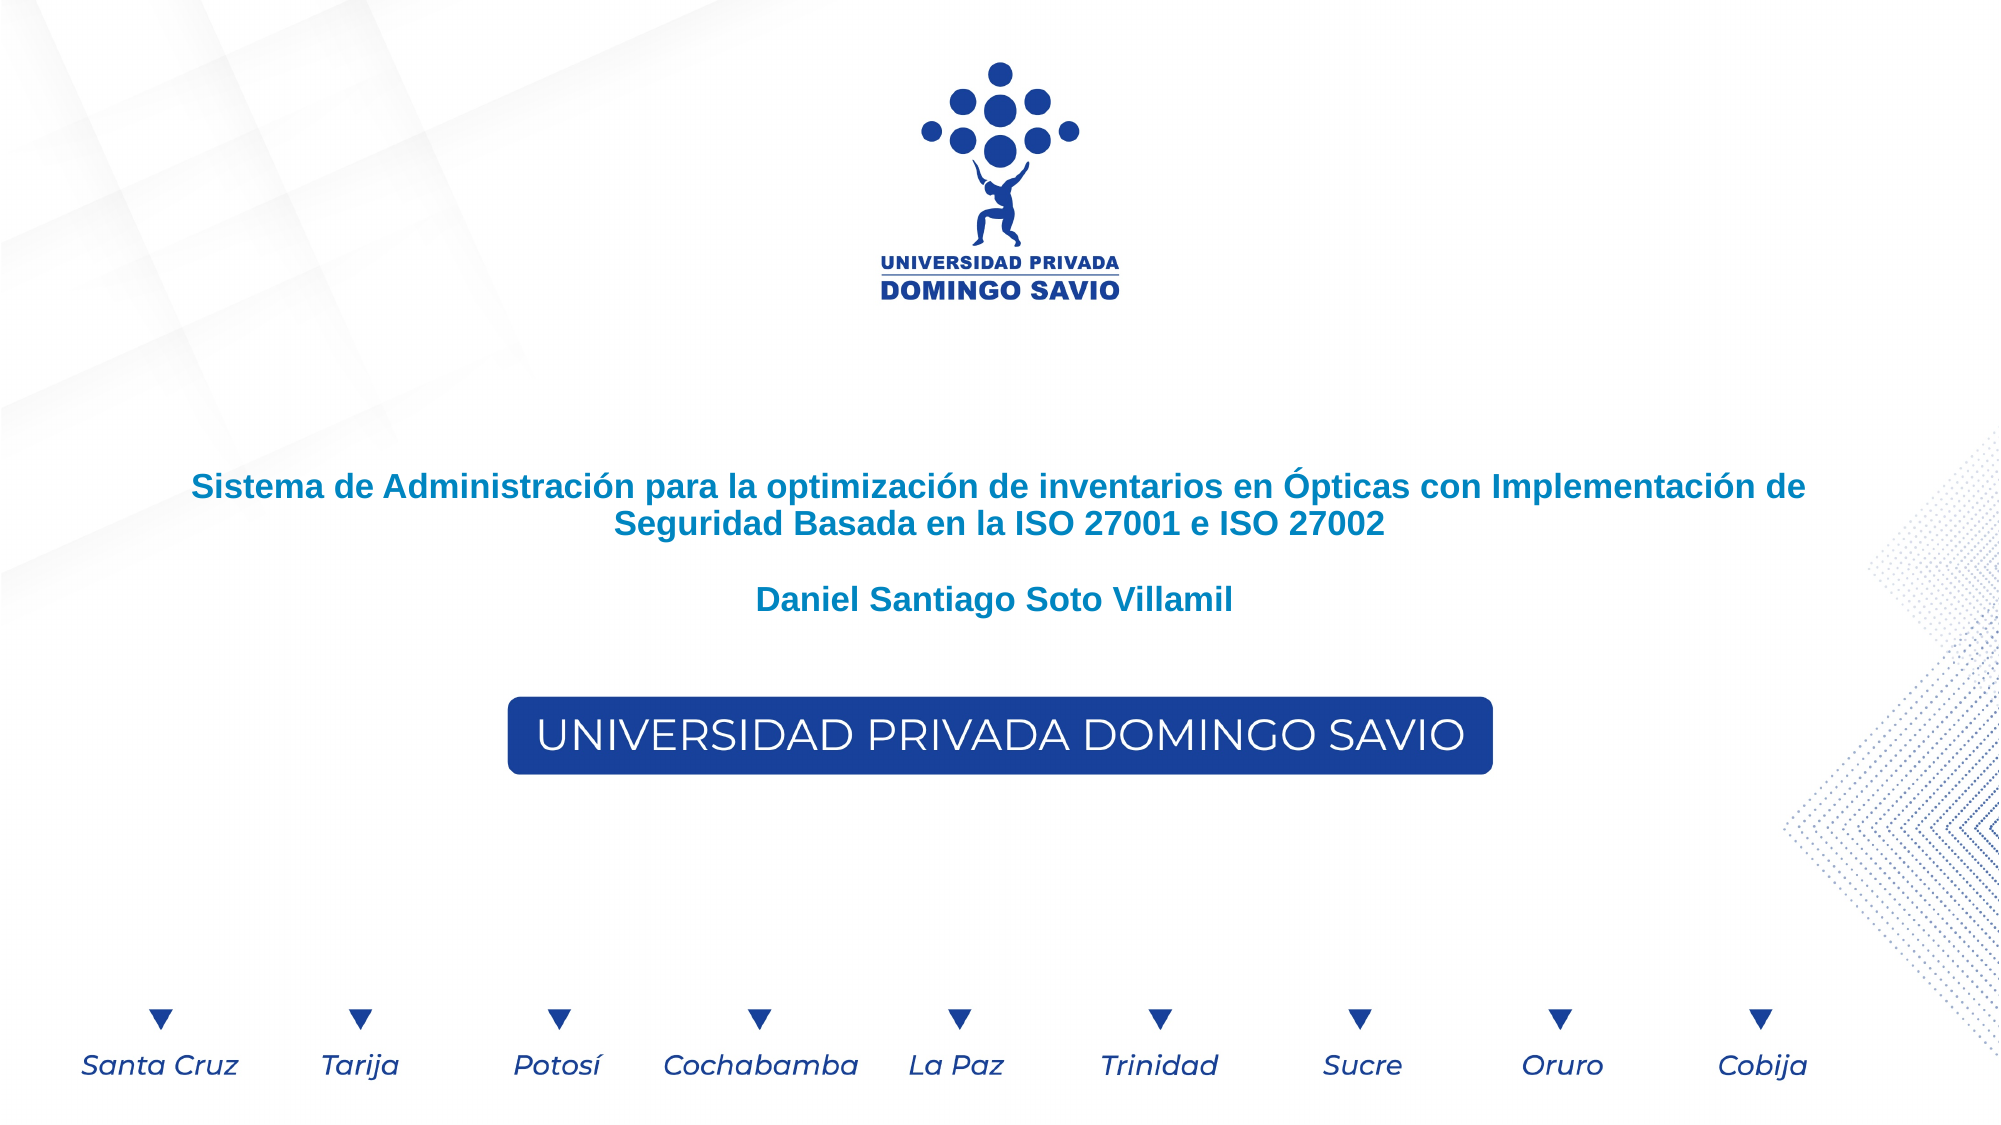

# Sistema de Administración para la optimización de inventarios en Ópticas con Implementación de Seguridad Basada en la ISO 27001 e ISO 27002 Daniel Santiago Soto Villamil